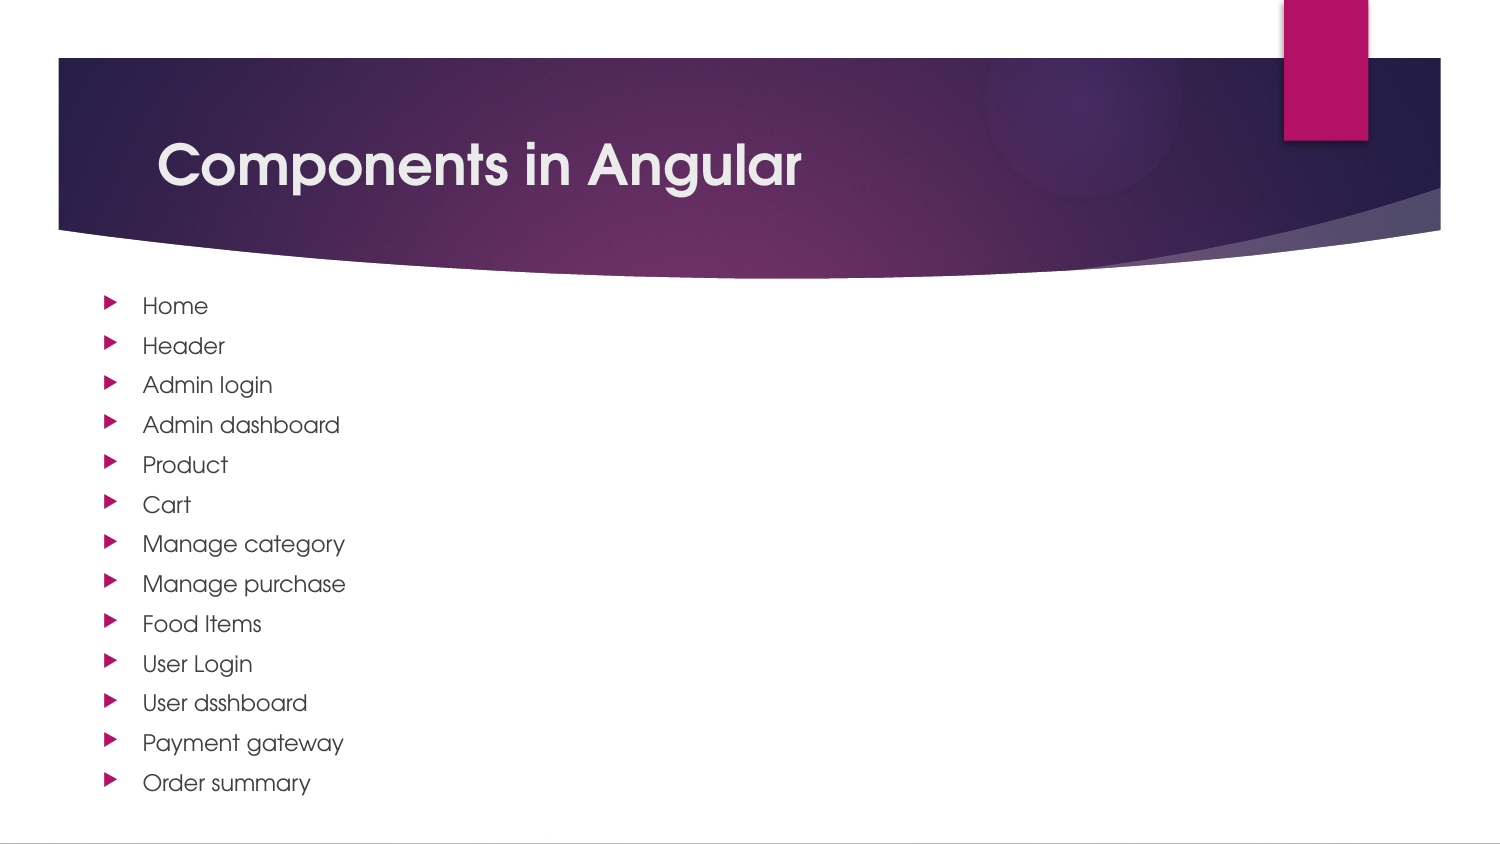

# Components in Angular
Home
Header
Admin login
Admin dashboard
Product
Cart
Manage category
Manage purchase
Food Items
User Login
User dsshboard
Payment gateway
Order summary